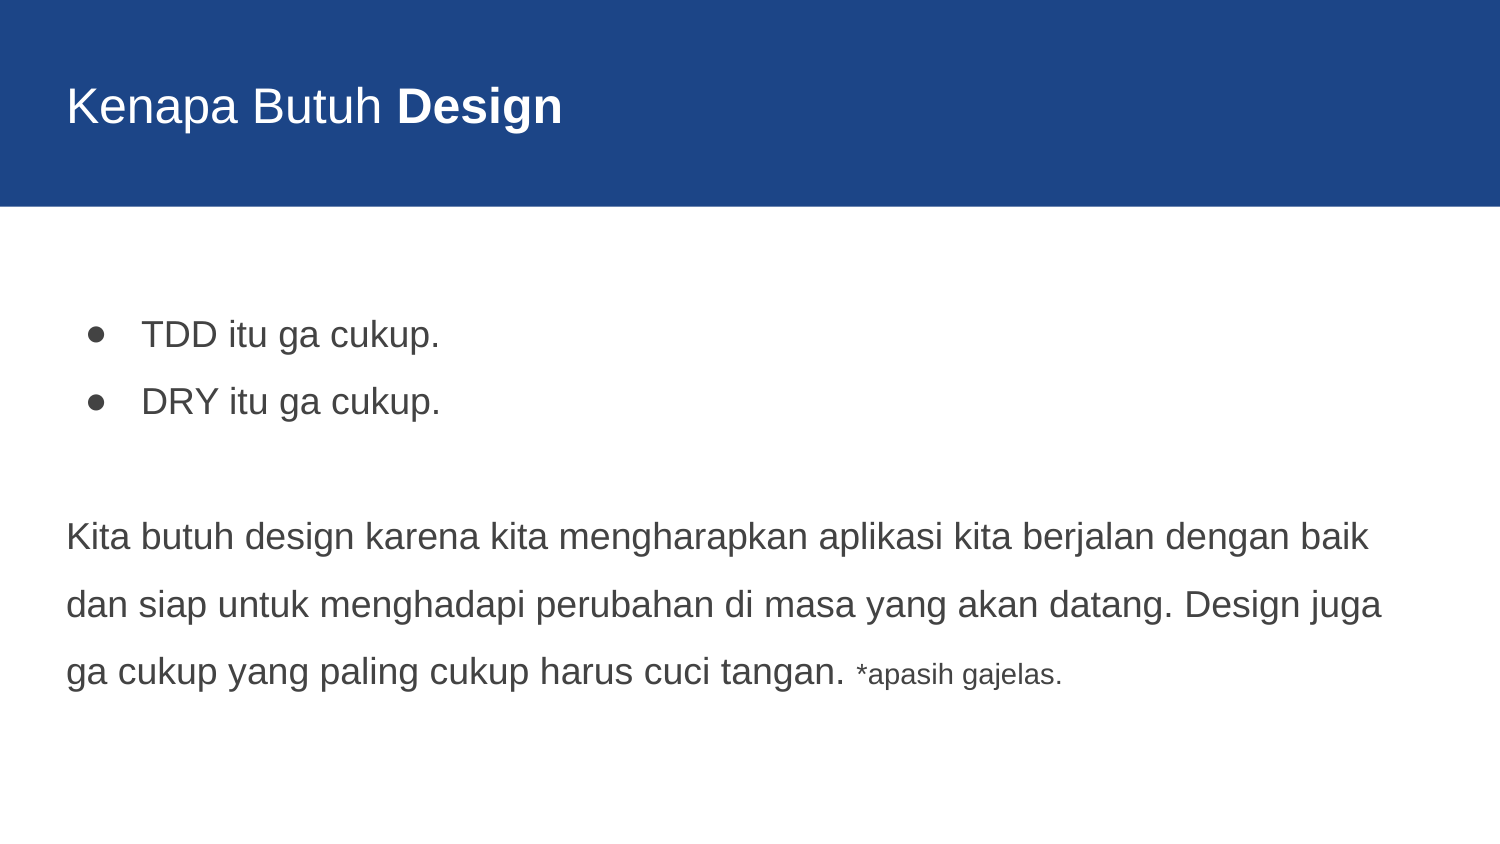

Kenapa Butuh Design
TDD itu ga cukup.
DRY itu ga cukup.

Kita butuh design karena kita mengharapkan aplikasi kita berjalan dengan baik dan siap untuk menghadapi perubahan di masa yang akan datang. Design juga ga cukup yang paling cukup harus cuci tangan. *apasih gajelas.